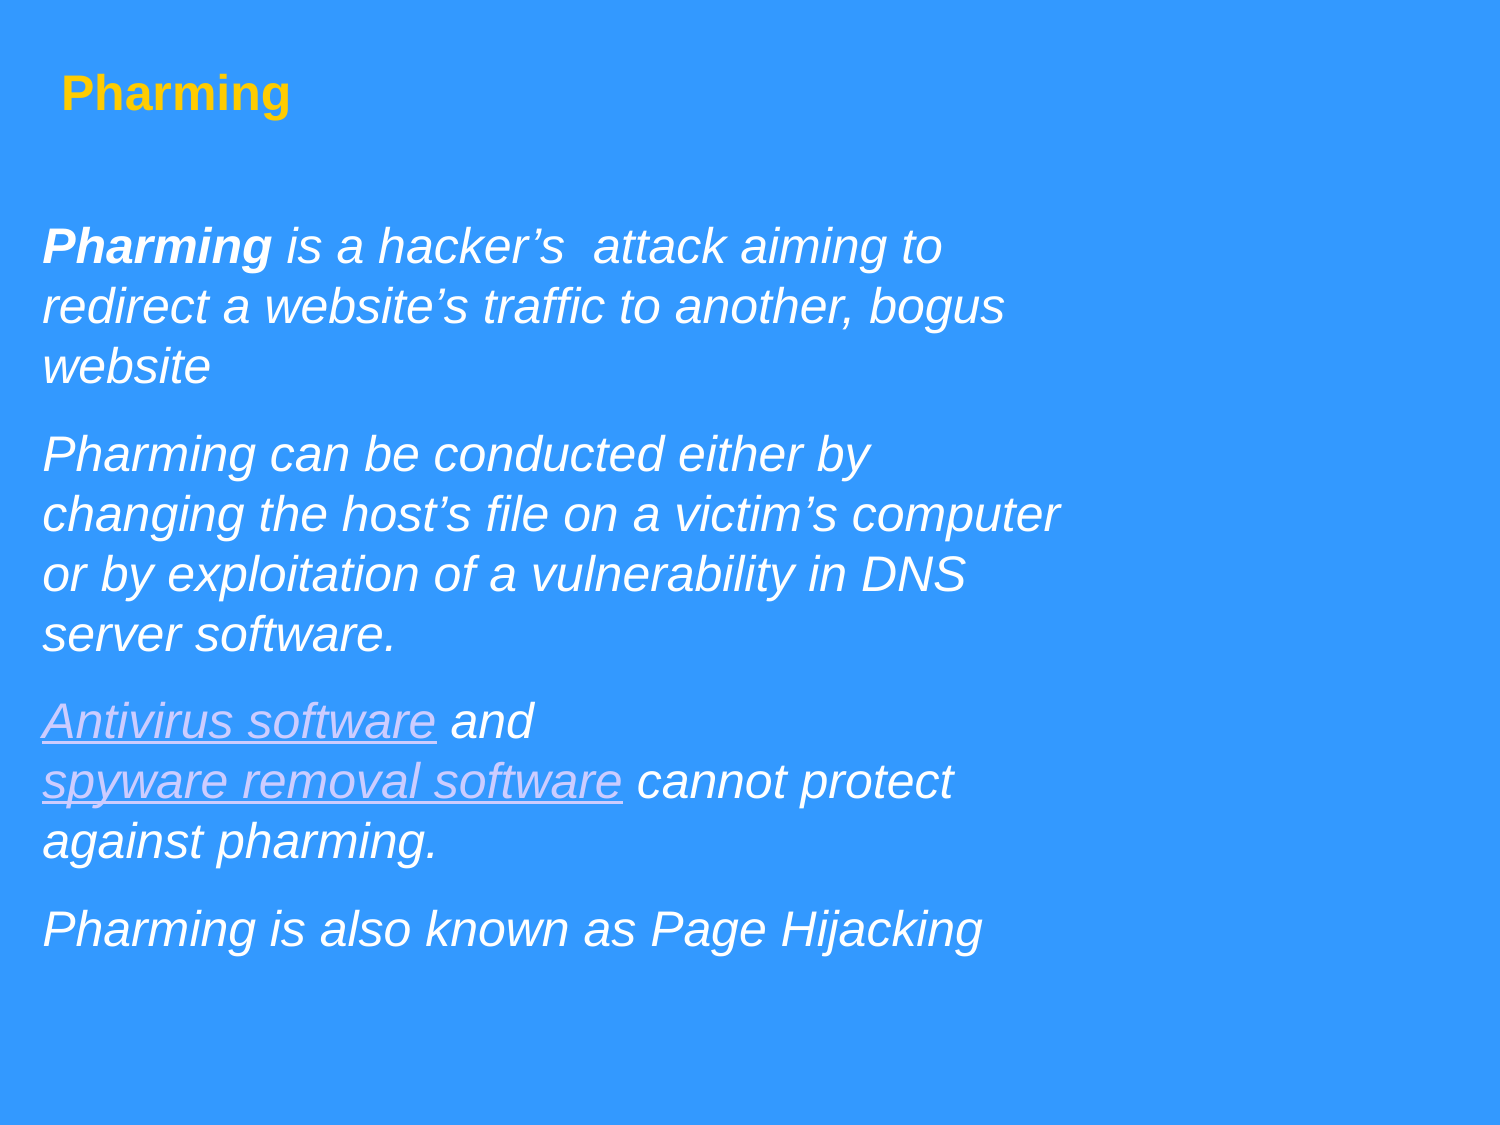

# Pharming

Pharming is a hacker’s  attack aiming to redirect a website’s traffic to another, bogus website
Pharming can be conducted either by changing the host’s file on a victim’s computer or by exploitation of a vulnerability in DNS server software.
Antivirus software and spyware removal software cannot protect against pharming.
Pharming is also known as Page Hijacking